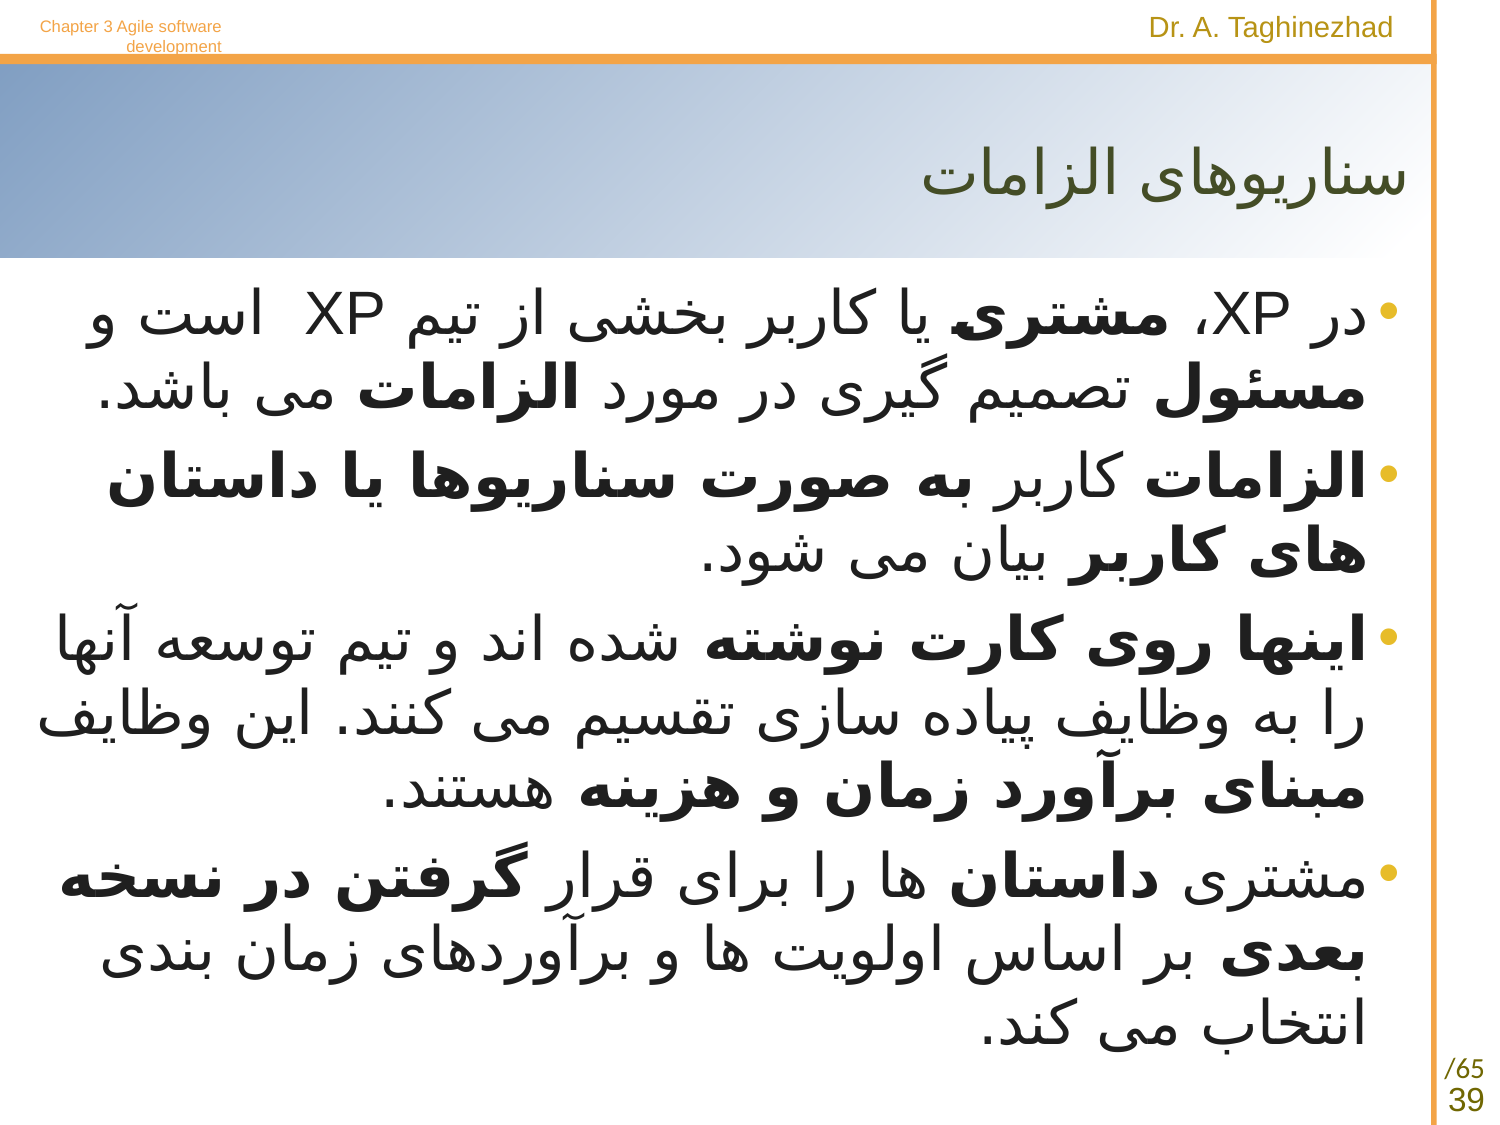

Chapter 3 Agile software development
# سناریوهای الزامات
در XP، مشتری یا کاربر بخشی از تیم XP  است و مسئول تصمیم گیری در مورد الزامات می باشد.
الزامات کاربر به صورت سناریوها یا داستان های کاربر بیان می شود.
اینها روی کارت نوشته شده اند و تیم توسعه آنها را به وظایف پیاده سازی تقسیم می کنند. این وظایف مبنای برآورد زمان و هزینه هستند.
مشتری داستان ها را برای قرار گرفتن در نسخه بعدی بر اساس اولویت ها و برآوردهای زمان بندی انتخاب می کند.
39